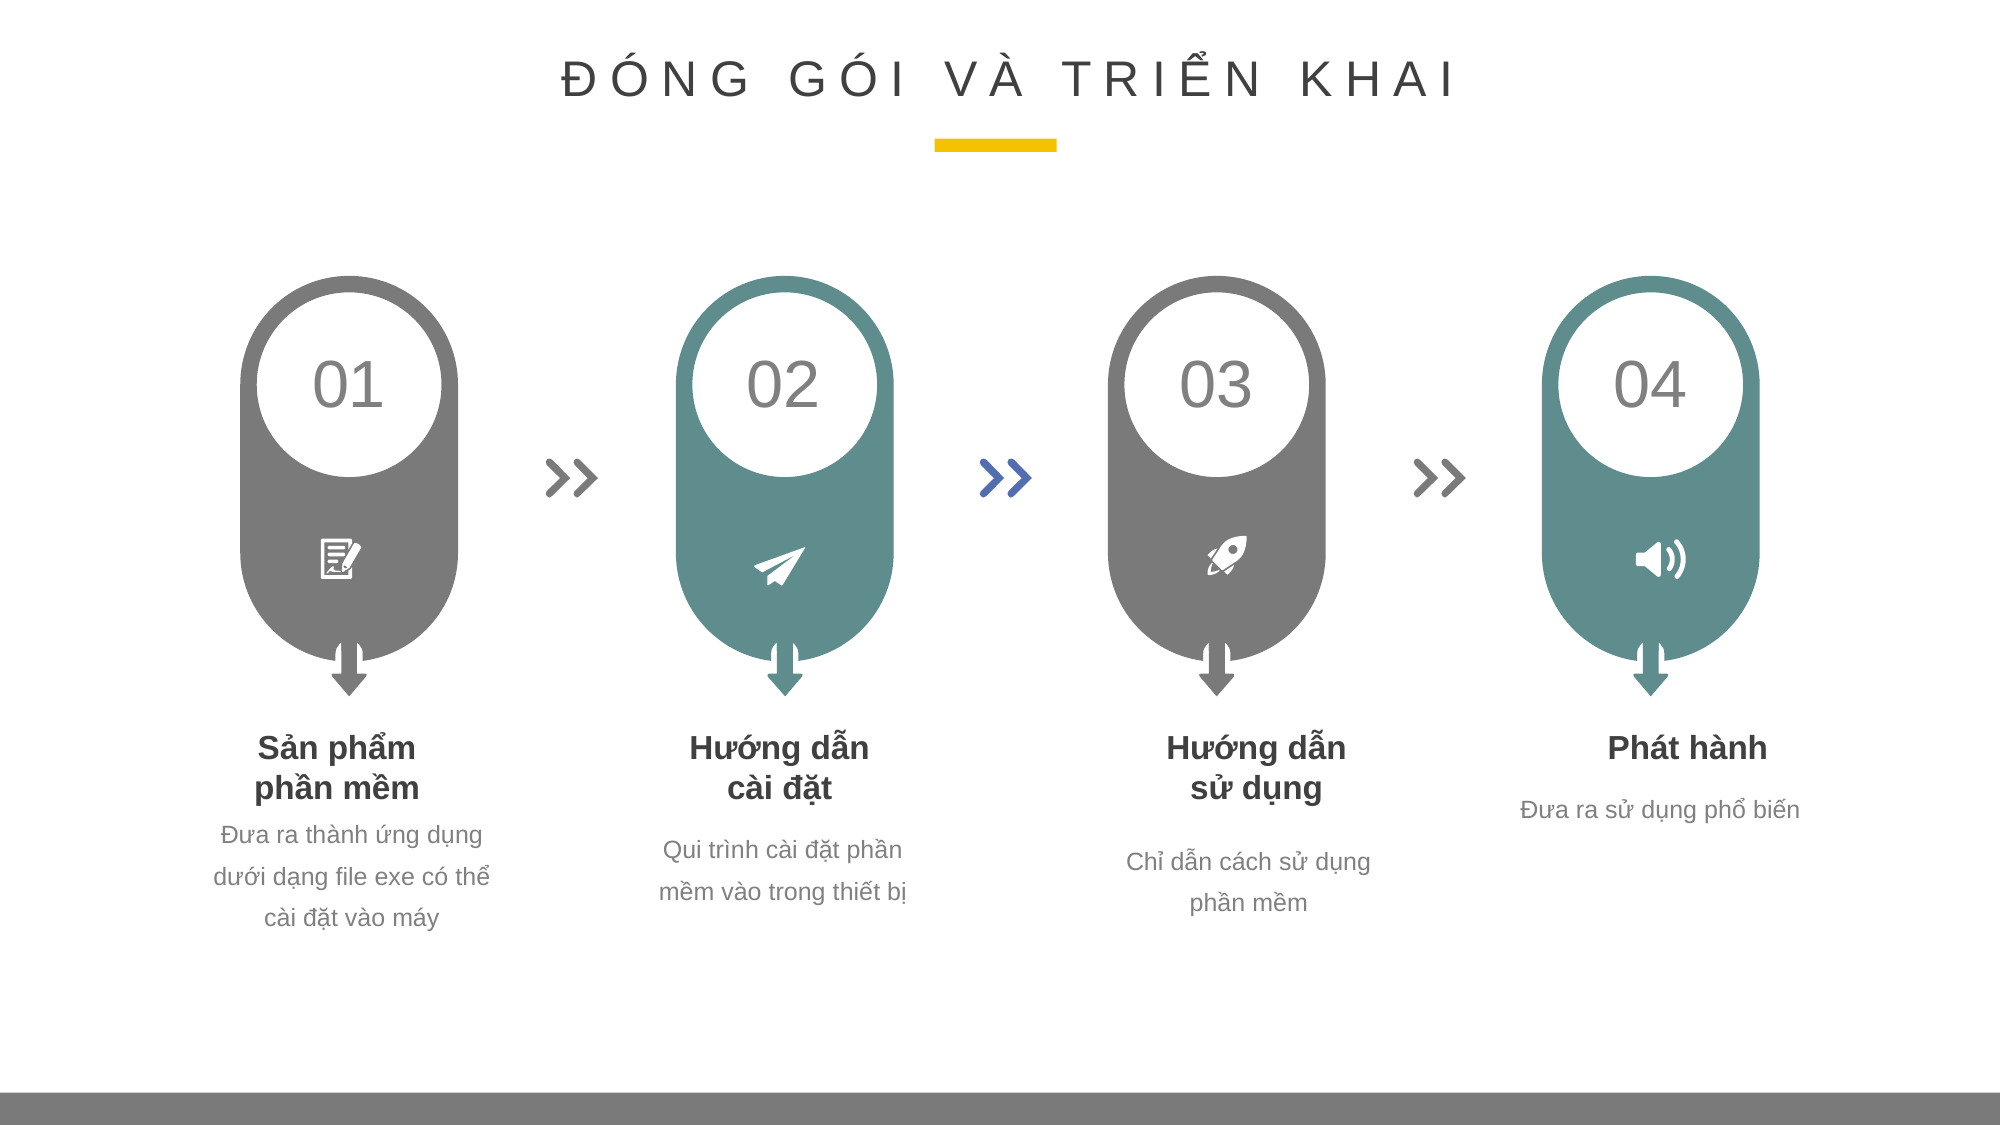

ĐÓNG GÓI VÀ TRIỂN KHAI

01
02
03
04

Sản phẩm phần mềm
Hướng dẫn cài đặt
Hướng dẫn sử dụng
Phát hành
Đưa ra sử dụng phổ biến
Đưa ra thành ứng dụng dưới dạng file exe có thể cài đặt vào máy
Qui trình cài đặt phần mềm vào trong thiết bị
Chỉ dẫn cách sử dụng phần mềm